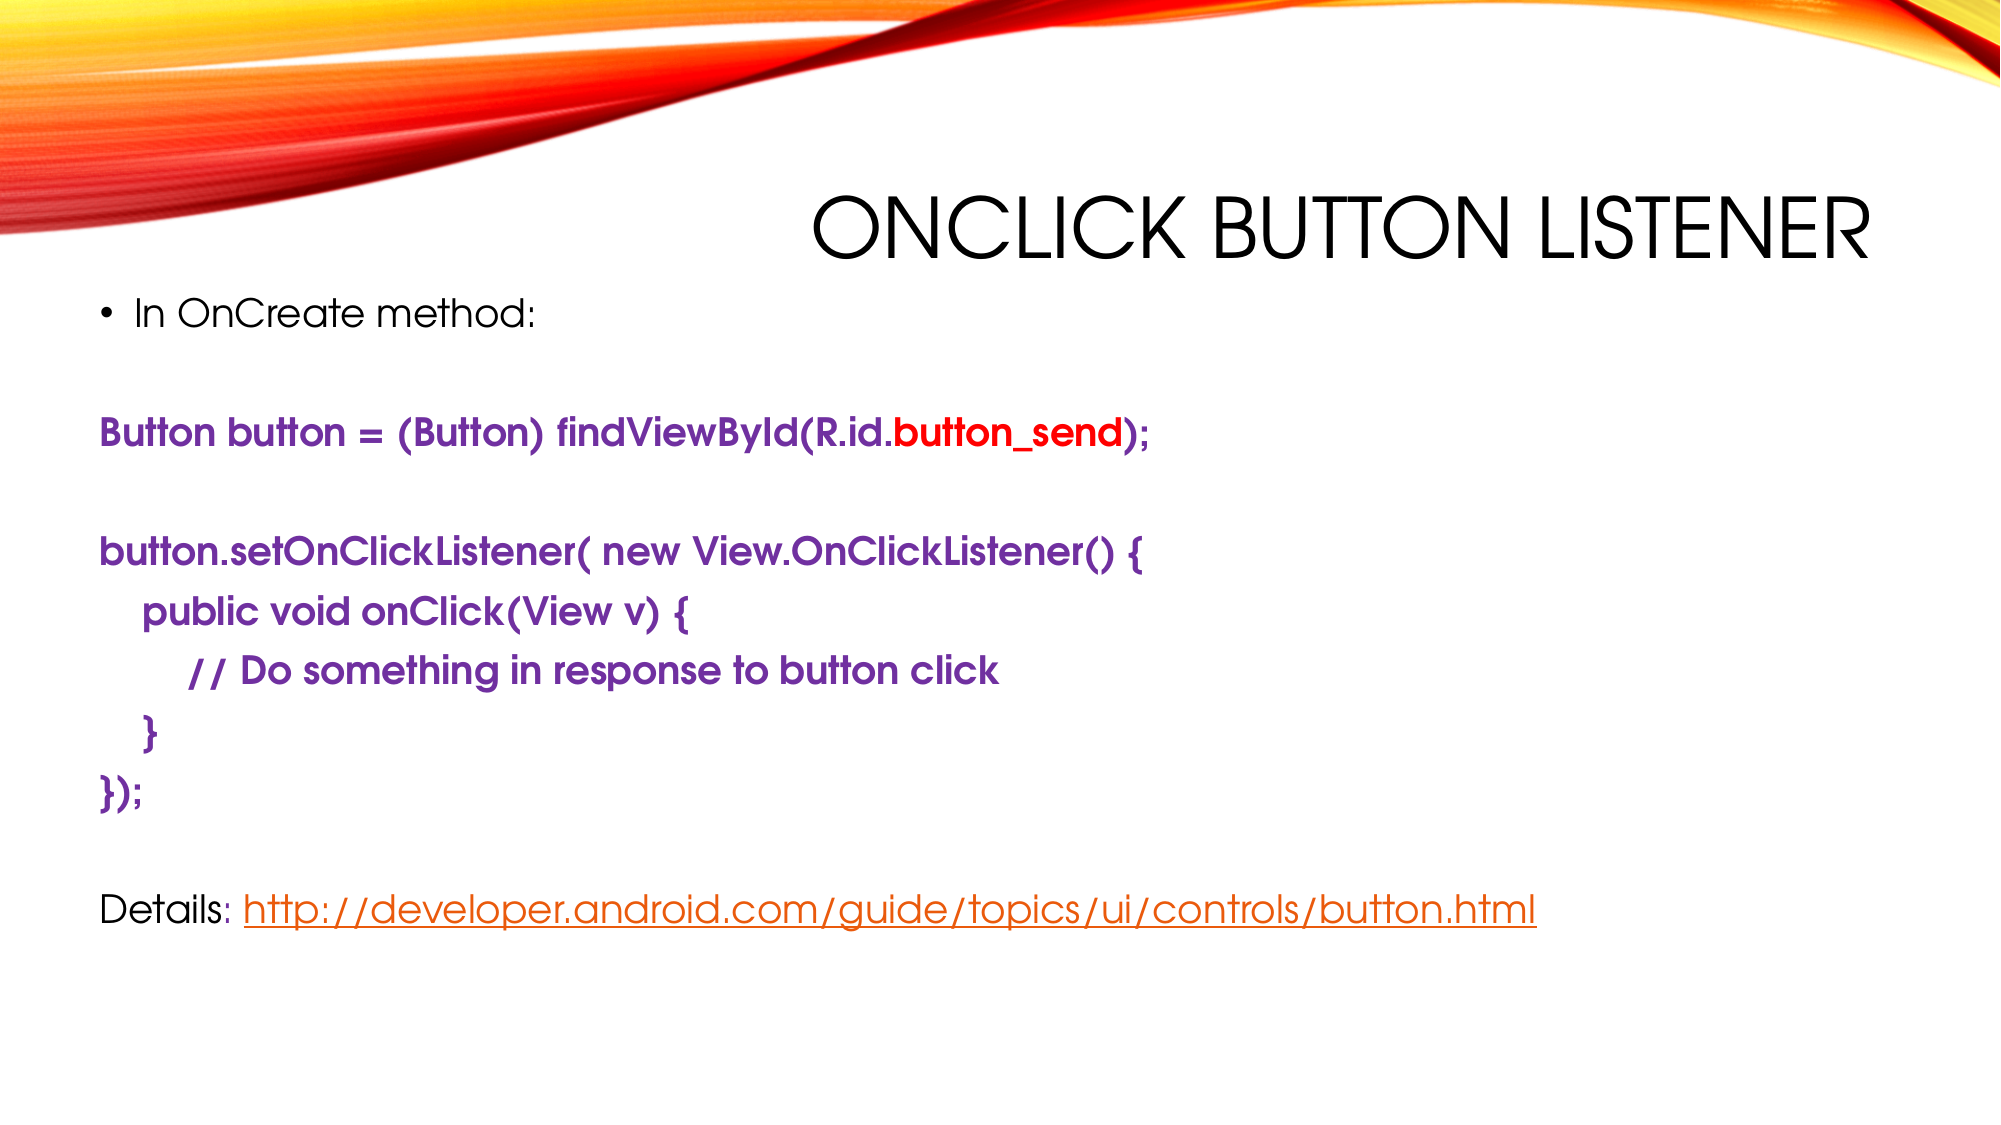

# Onclick button listener
In OnCreate method:

Button button = (Button) findViewById(R.id.button_send);

button.setOnClickListener( new View.OnClickListener() {
    public void onClick(View v) {
        // Do something in response to button click
    }
});

Details: http://developer.android.com/guide/topics/ui/controls/button.html